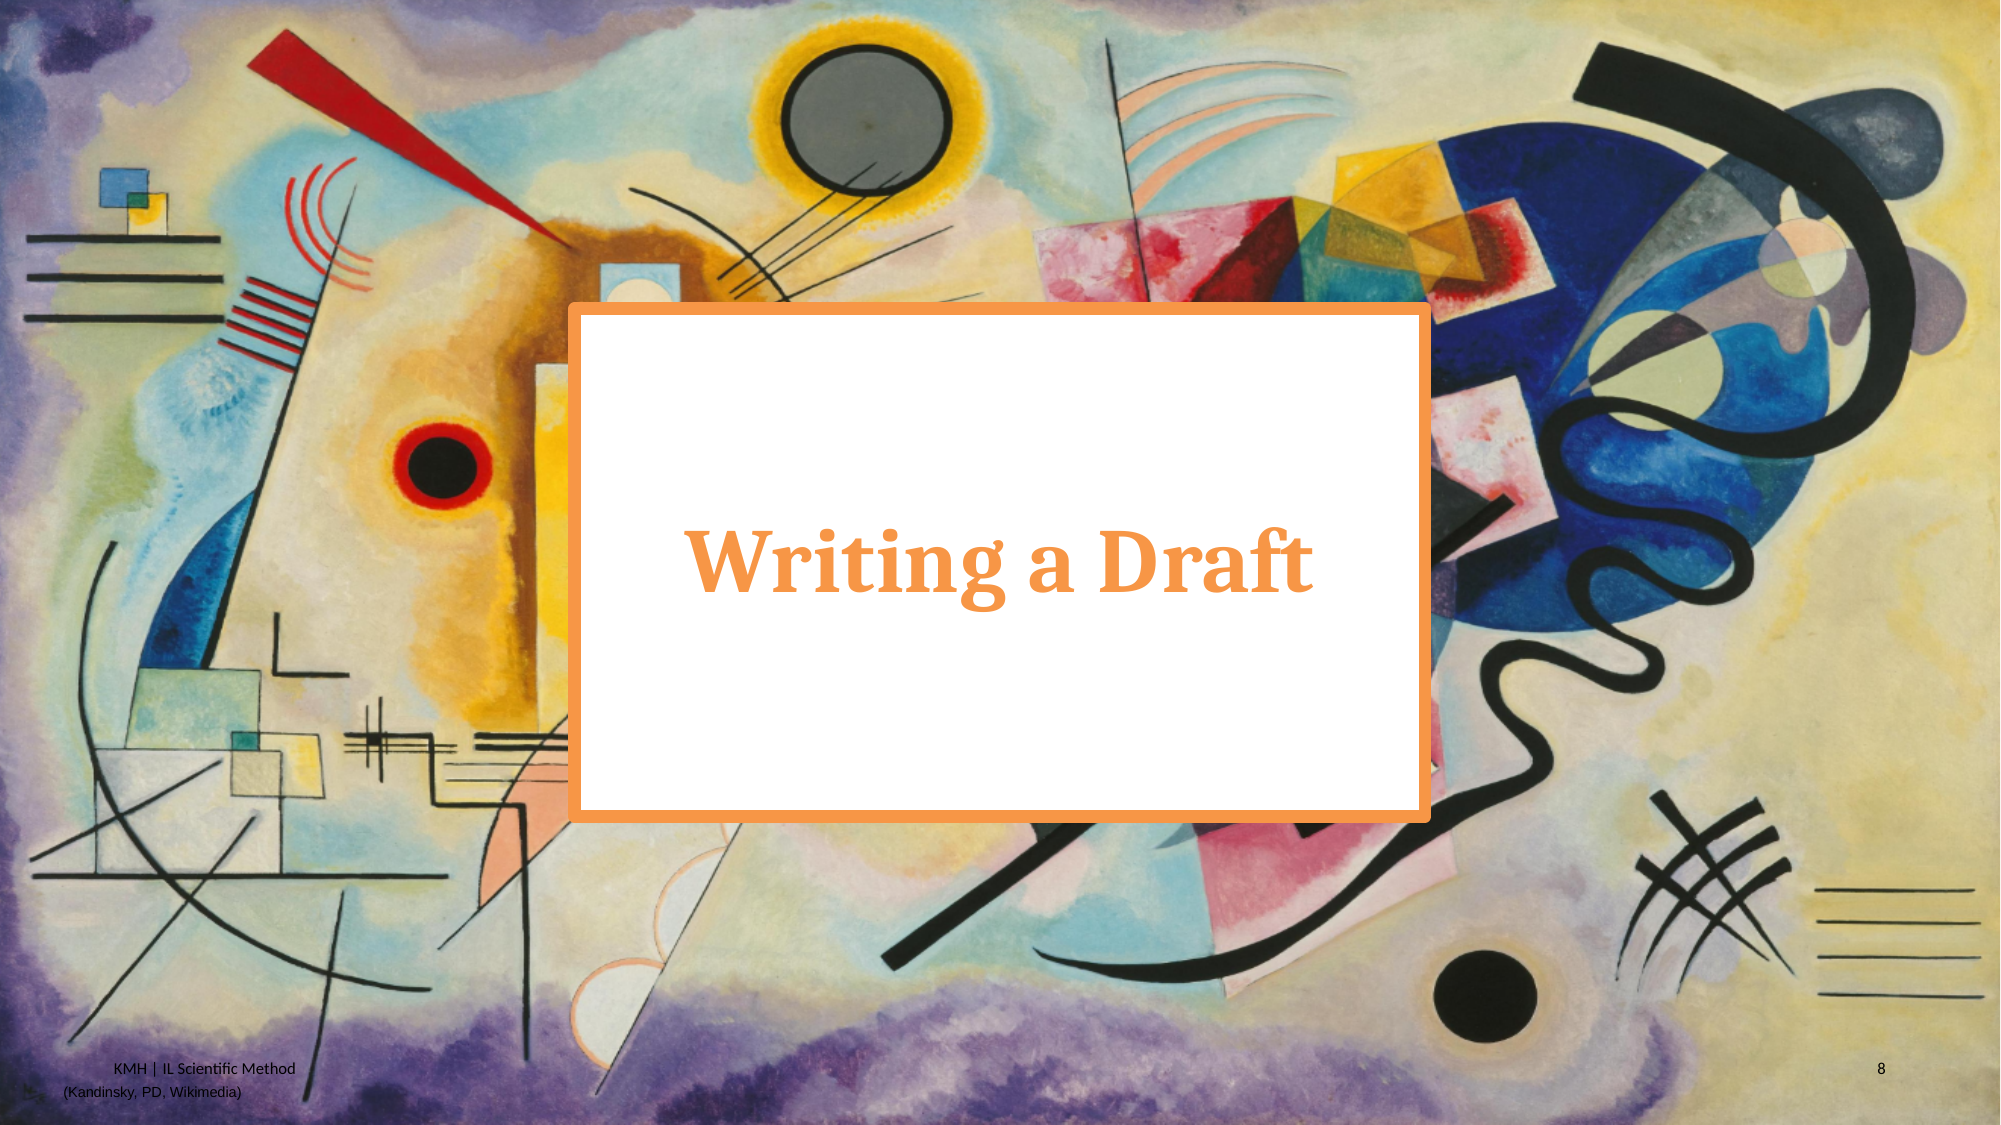

# Writing a Draft
KMH | IL Scientific Method
8